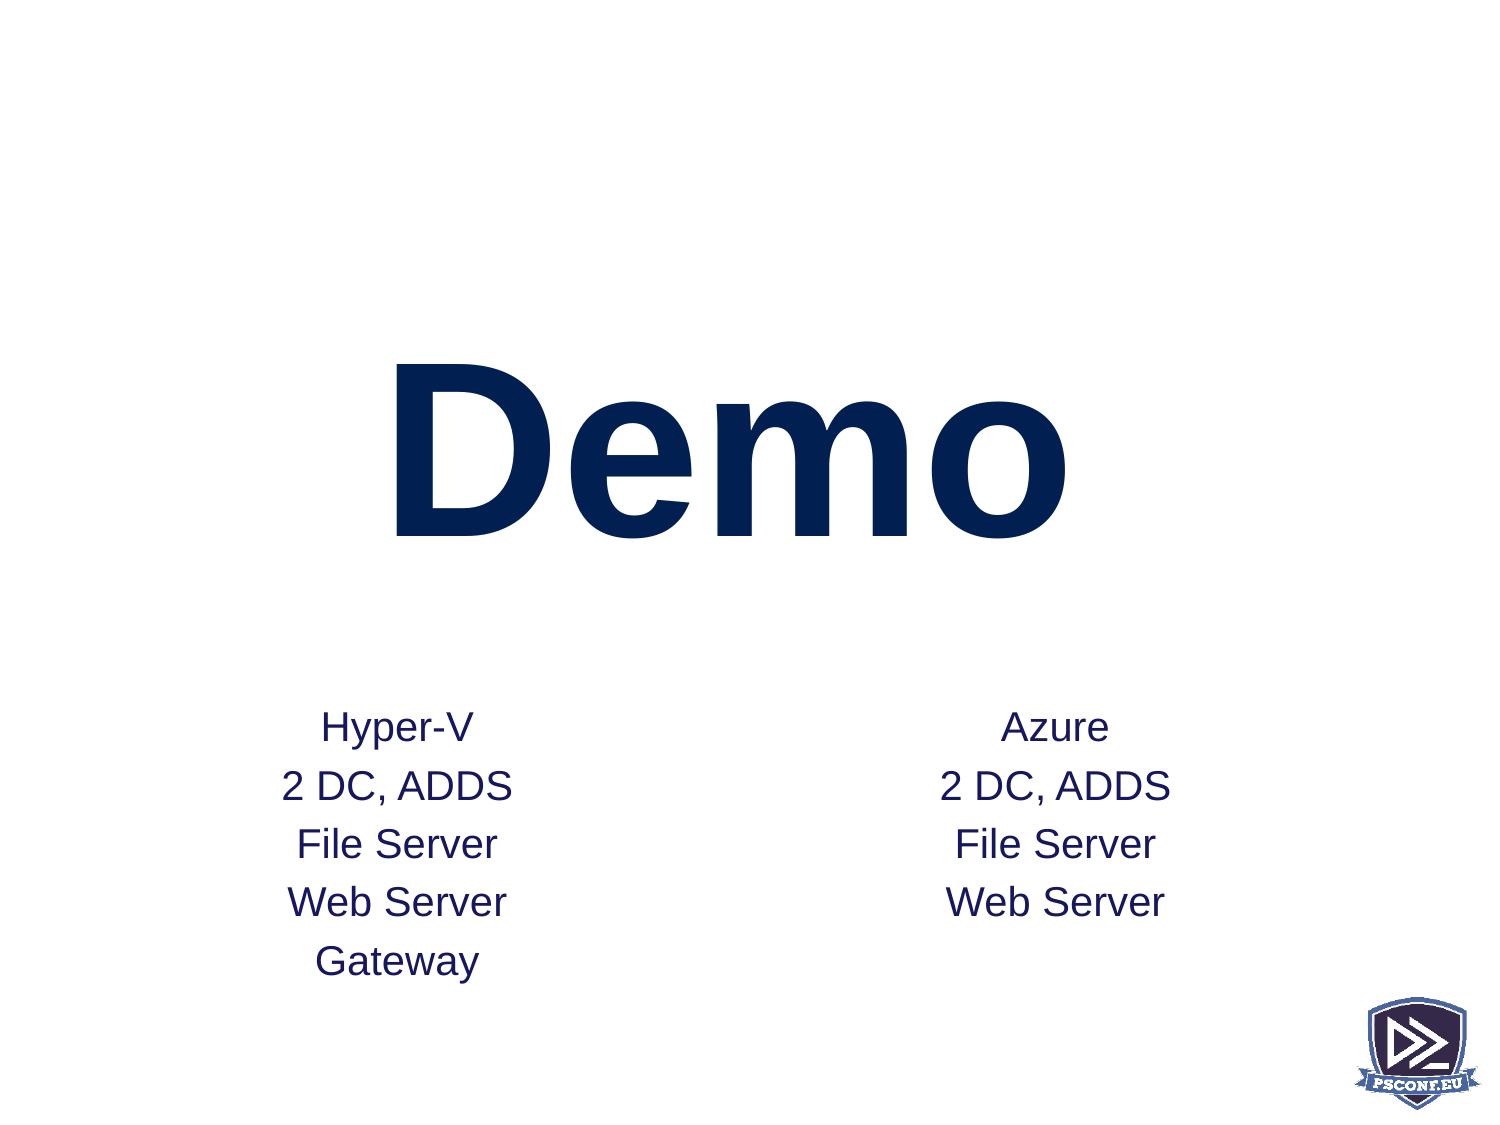

# Demo
Hyper-V
2 DC, ADDS
File Server
Web Server
Gateway
Azure
2 DC, ADDS
File Server
Web Server